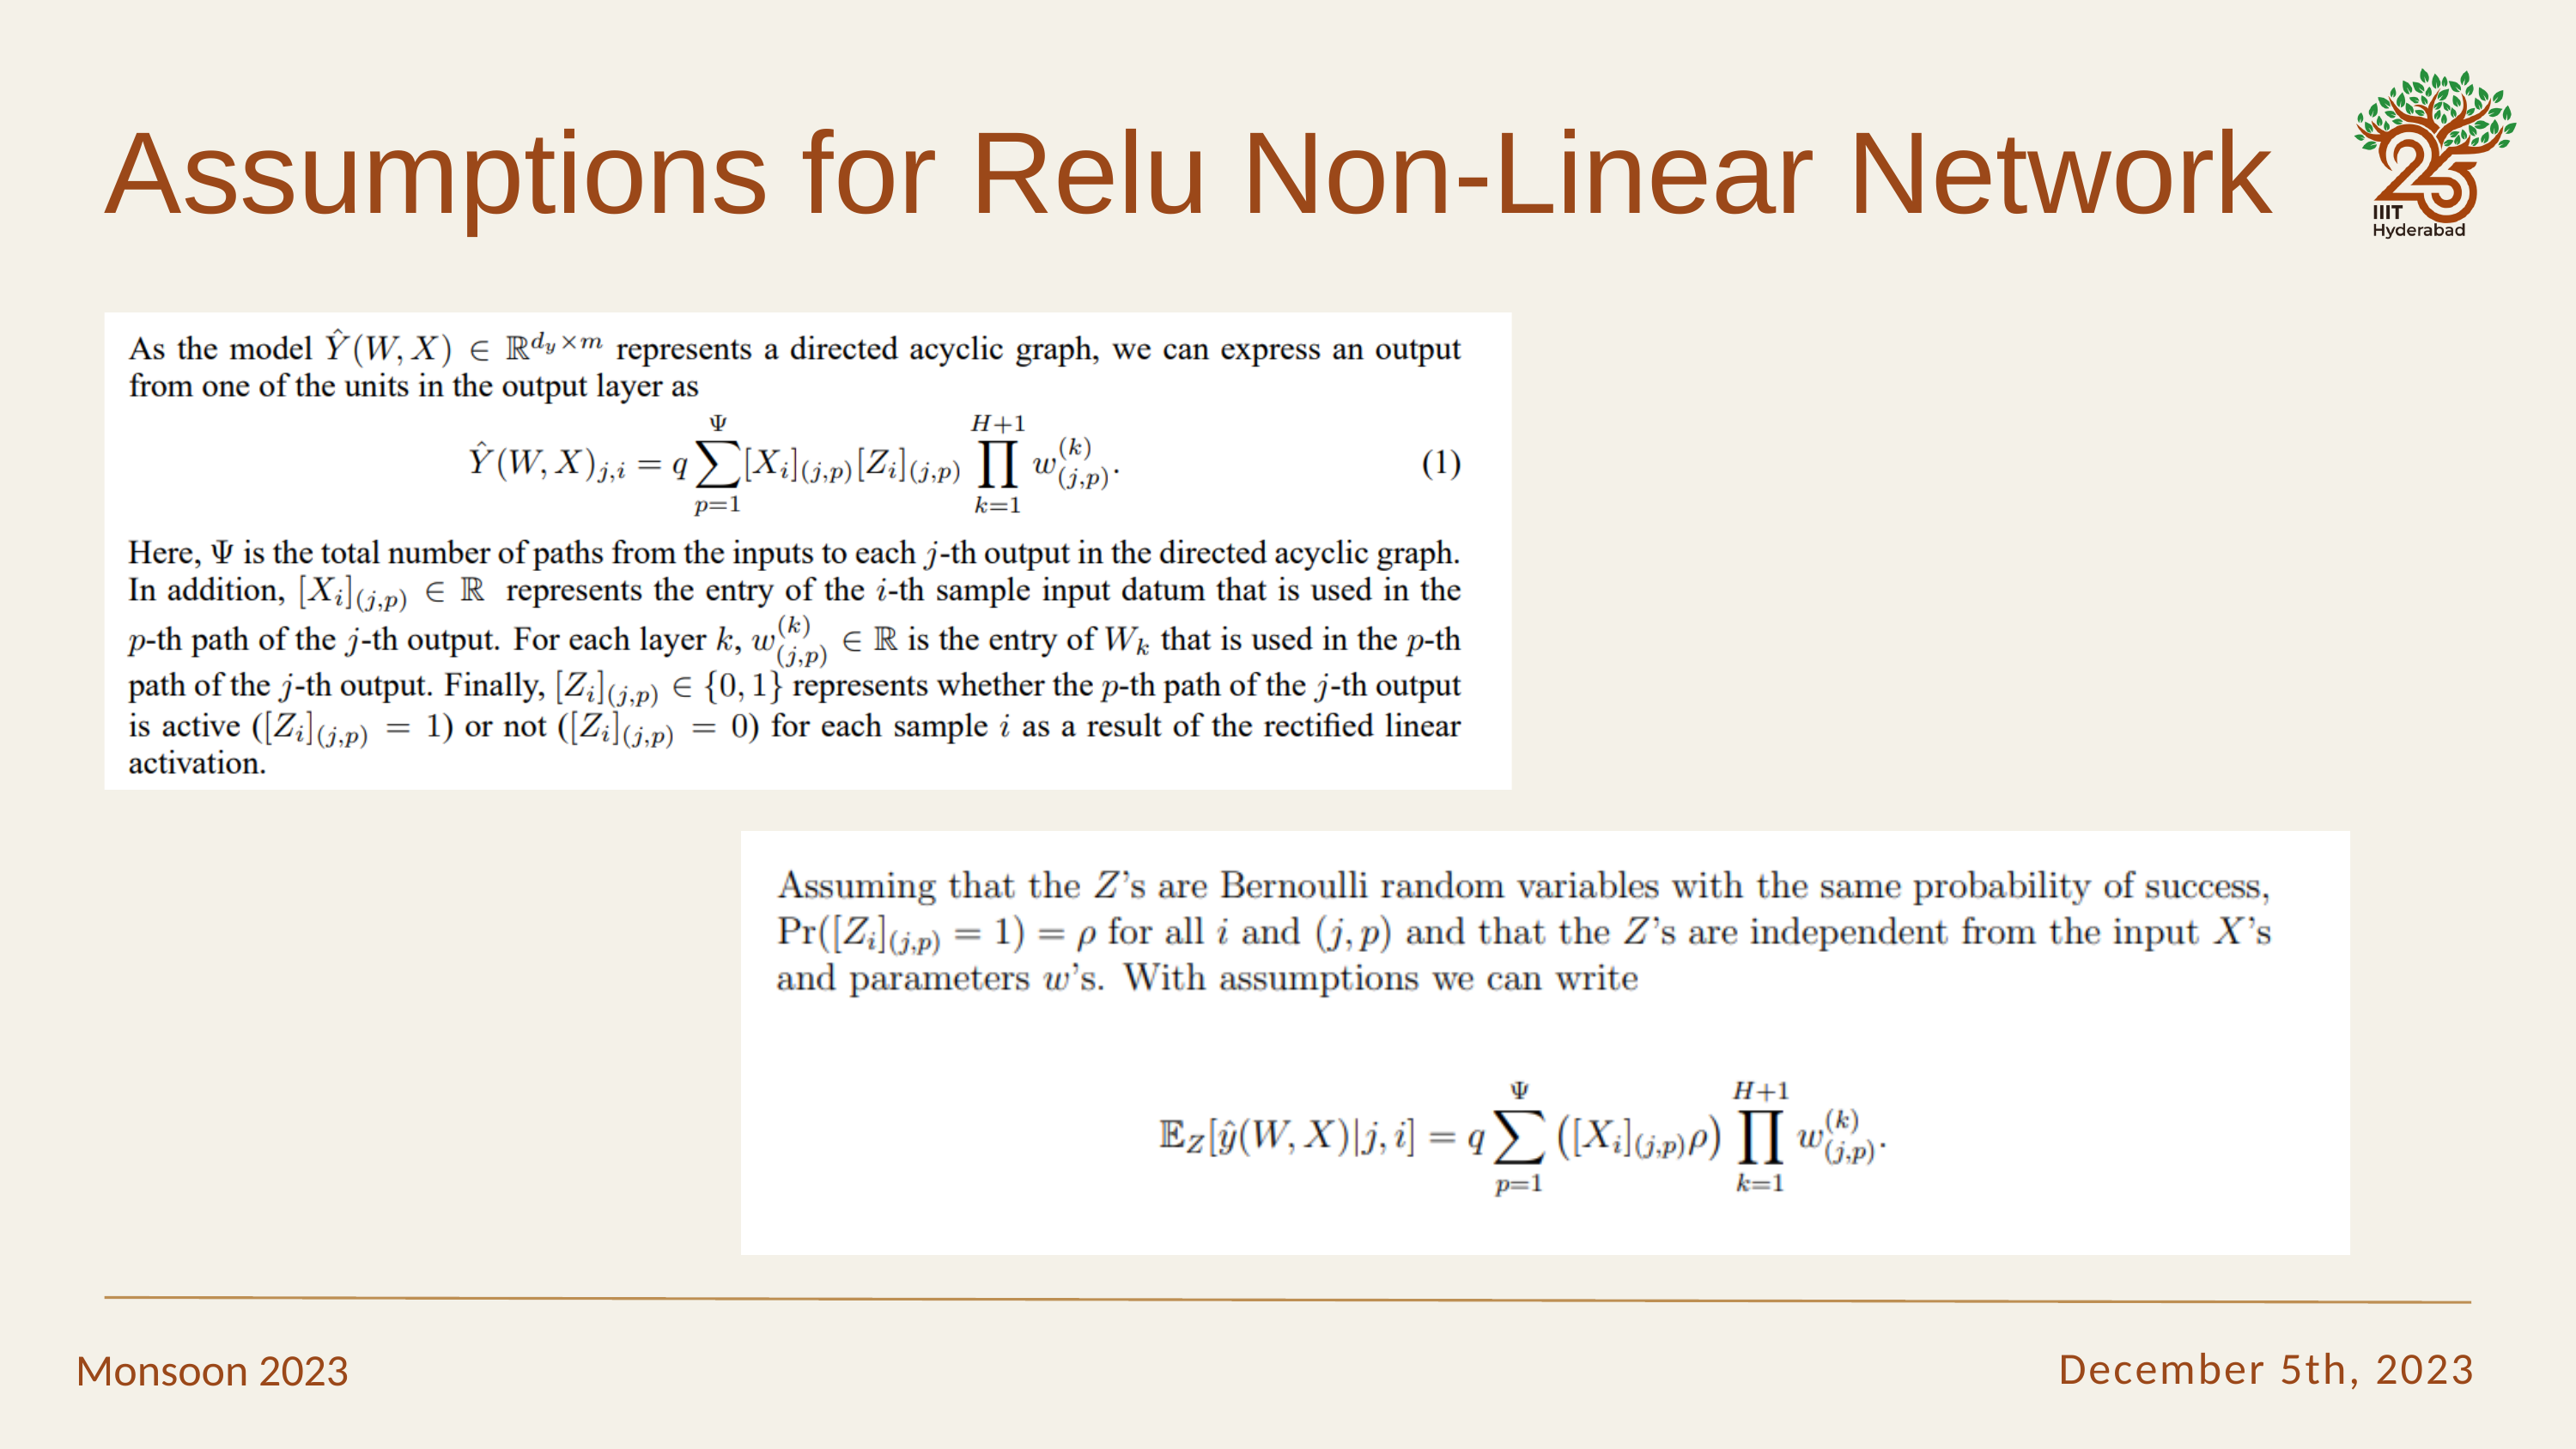

Assumptions for Relu Non-Linear Network

December 5th, 2023
Monsoon 2023